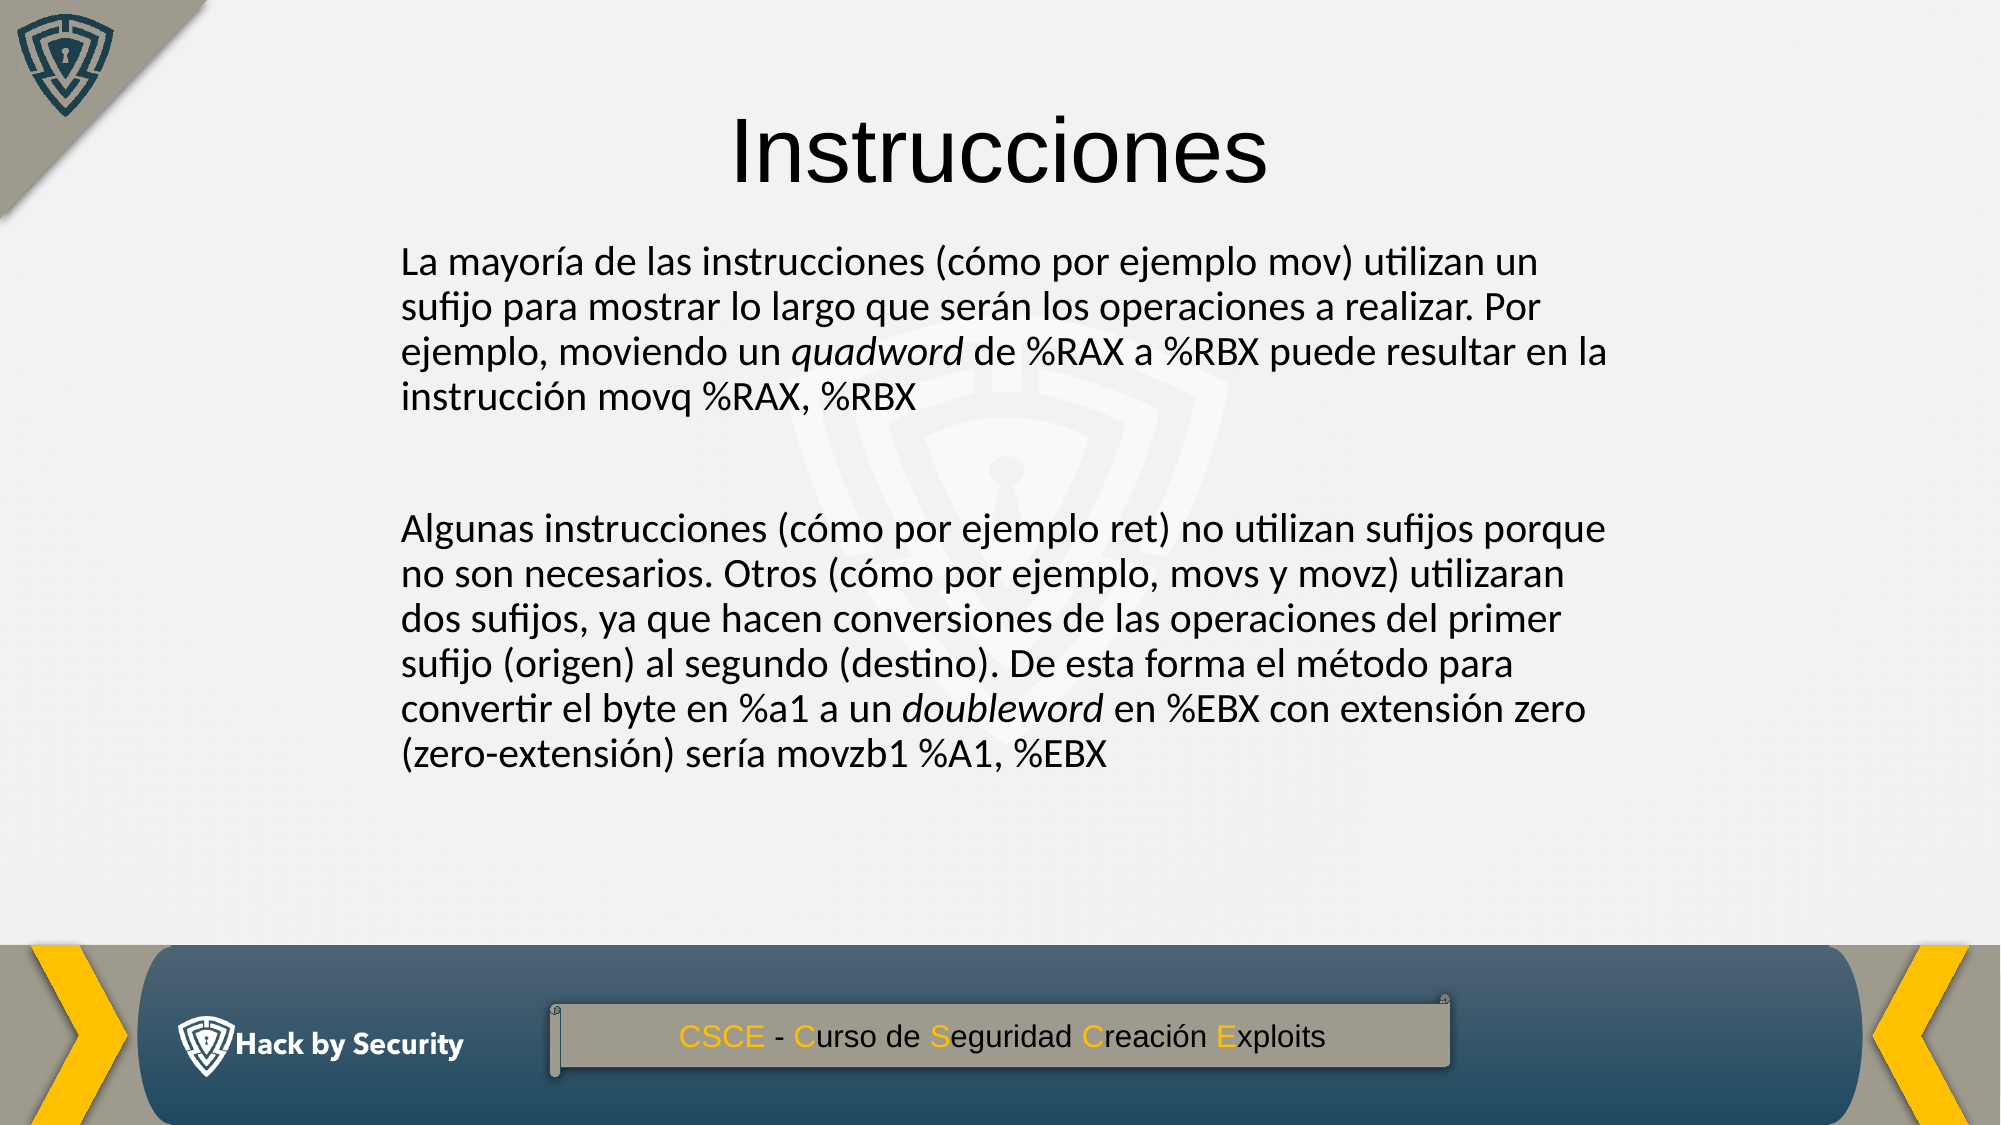

Instrucciones
La mayoría de las instrucciones (cómo por ejemplo mov) utilizan un sufijo para mostrar lo largo que serán los operaciones a realizar. Por ejemplo, moviendo un quadword de %RAX a %RBX puede resultar en la instrucción movq %RAX, %RBX

Algunas instrucciones (cómo por ejemplo ret) no utilizan sufijos porque no son necesarios. Otros (cómo por ejemplo, movs y movz) utilizaran dos sufijos, ya que hacen conversiones de las operaciones del primer sufijo (origen) al segundo (destino). De esta forma el método para convertir el byte en %a1 a un doubleword en %EBX con extensión zero (zero-extensión) sería movzb1 %A1, %EBX